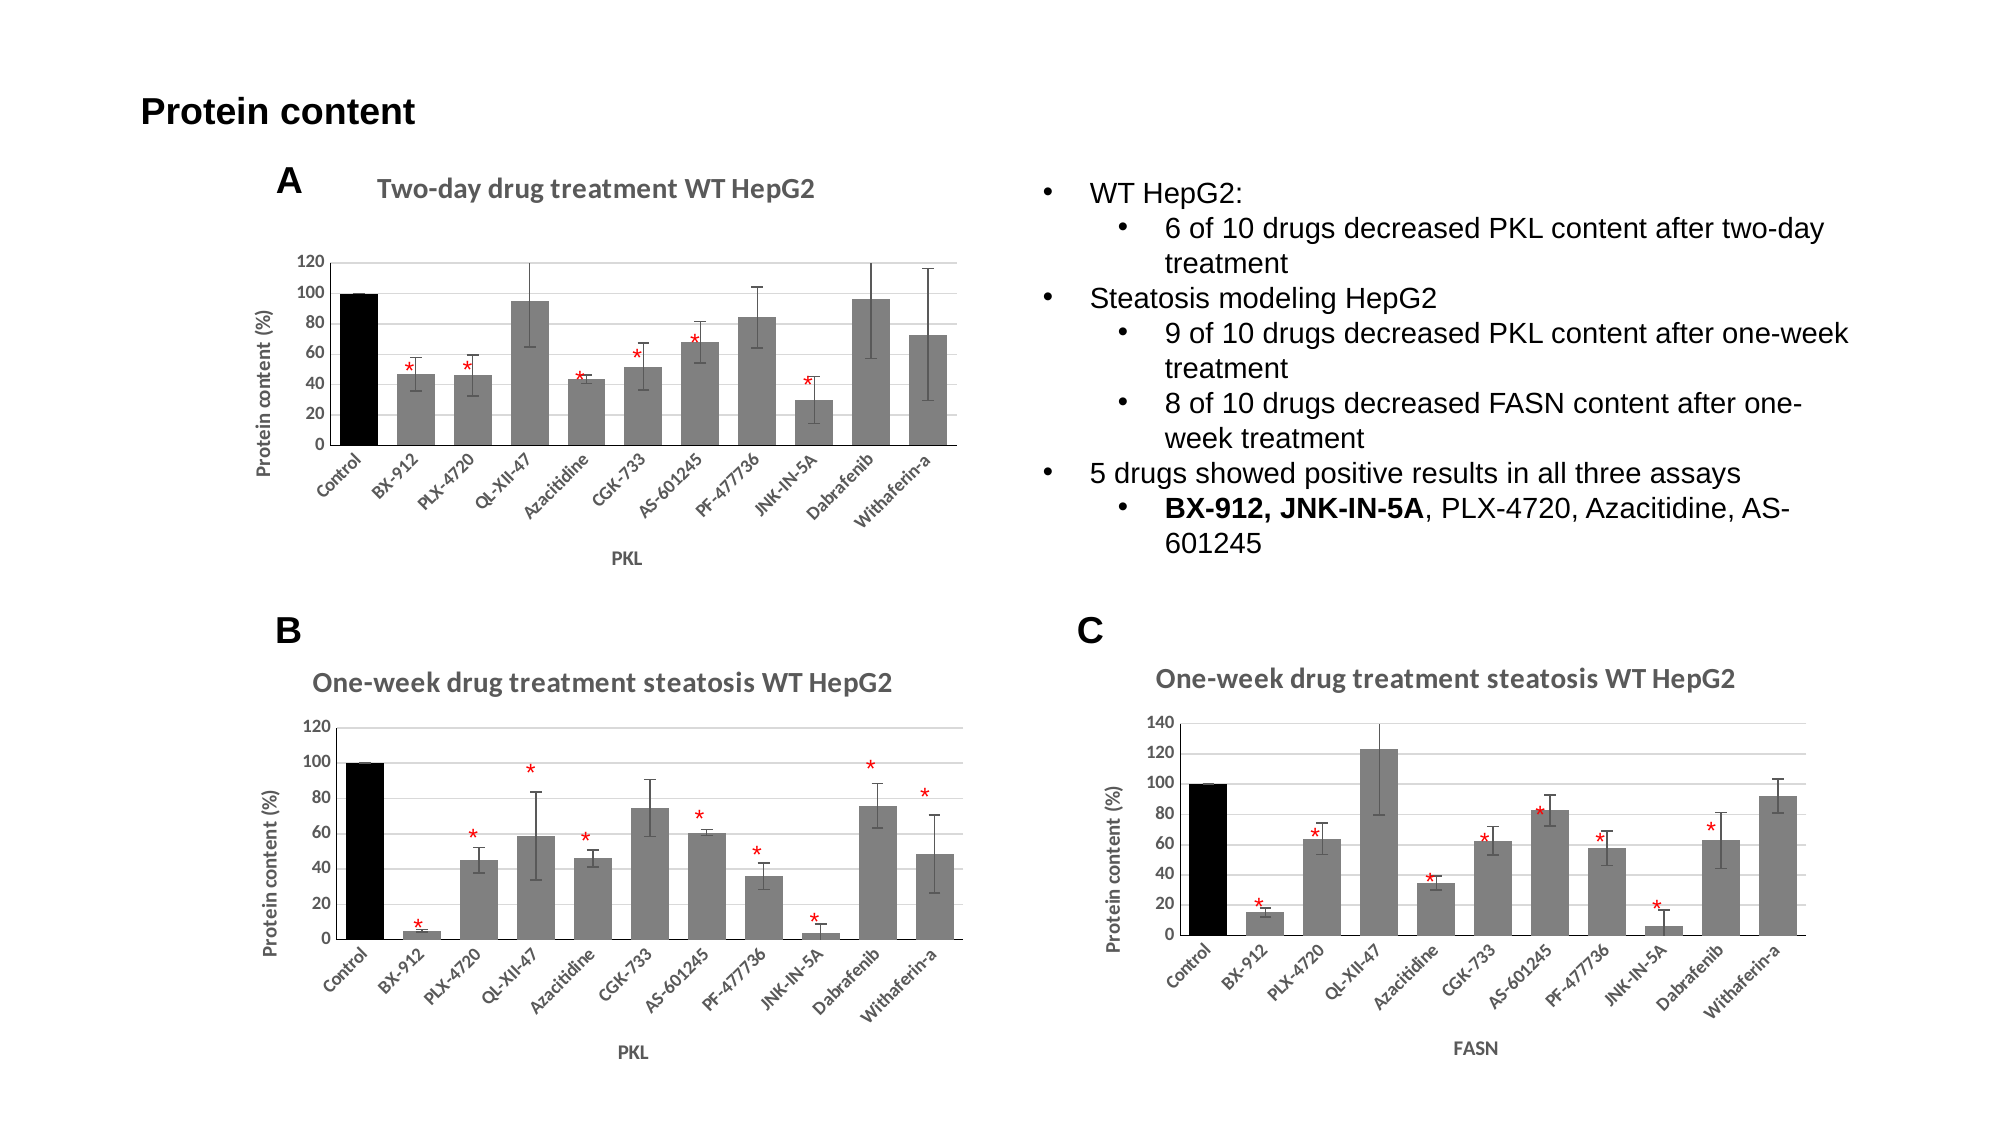

Protein content
A

### Chart: Two-day drug treatment WT HepG2

| Category | PKL |
|---|---|
| Control | 100.0 |
| BX-912 | 46.785101434625425 |
| PLX-4720 | 46.05594076228105 |
| QL-XII-47 | 94.85329701426099 |
| Azacitidine | 43.47170850632233 |
| CGK-733 | 51.85077442489066 |
| AS-601245 | 67.92994297366658 |
| PF-477736 | 84.20916102033296 |
| JNK-IN-5A | 29.848971238220628 |
| Dabrafenib | 96.07193876387747 |
| Withaferin-a | 72.88263427759317 |
WT HepG2:
6 of 10 drugs decreased PKL content after two-day treatment
Steatosis modeling HepG2
9 of 10 drugs decreased PKL content after one-week treatment
8 of 10 drugs decreased FASN content after one-week treatment
5 drugs showed positive results in all three assays
BX-912, JNK-IN-5A, PLX-4720, Azacitidine, AS-601245

*
*
*
*
*
*
B
C

### Chart: One-week drug treatment steatosis WT HepG2

| Category | FASN |
|---|---|
| Control | 100.0 |
| BX-912 | 15.312870317311072 |
| PLX-4720 | 63.98334902390846 |
| QL-XII-47 | 123.6290731040316 |
| Azacitidine | 34.81204264369553 |
| CGK-733 | 62.59741028634361 |
| AS-601245 | 82.71199644815239 |
| PF-477736 | 57.78689205300454 |
| JNK-IN-5A | 6.162679591633457 |
| Dabrafenib | 62.862176227464964 |
| Withaferin-a | 92.22257023192923 |

### Chart: One-week drug treatment steatosis WT HepG2

| Category | PKL |
|---|---|
| Control | 100.0 |
| BX-912 | 5.057830208045019 |
| PLX-4720 | 44.91541132469522 |
| QL-XII-47 | 58.71193867480522 |
| Azacitidine | 46.07216193288692 |
| CGK-733 | 74.64733986668449 |
| AS-601245 | 60.73857381238773 |
| PF-477736 | 35.89602082434769 |
| JNK-IN-5A | 3.587368827621922 |
| Dabrafenib | 75.76112183596886 |
| Withaferin-a | 48.64173435795135 |
*
*
*
*
*
*
*
*
*
*
*
*
*
*
*
*
*